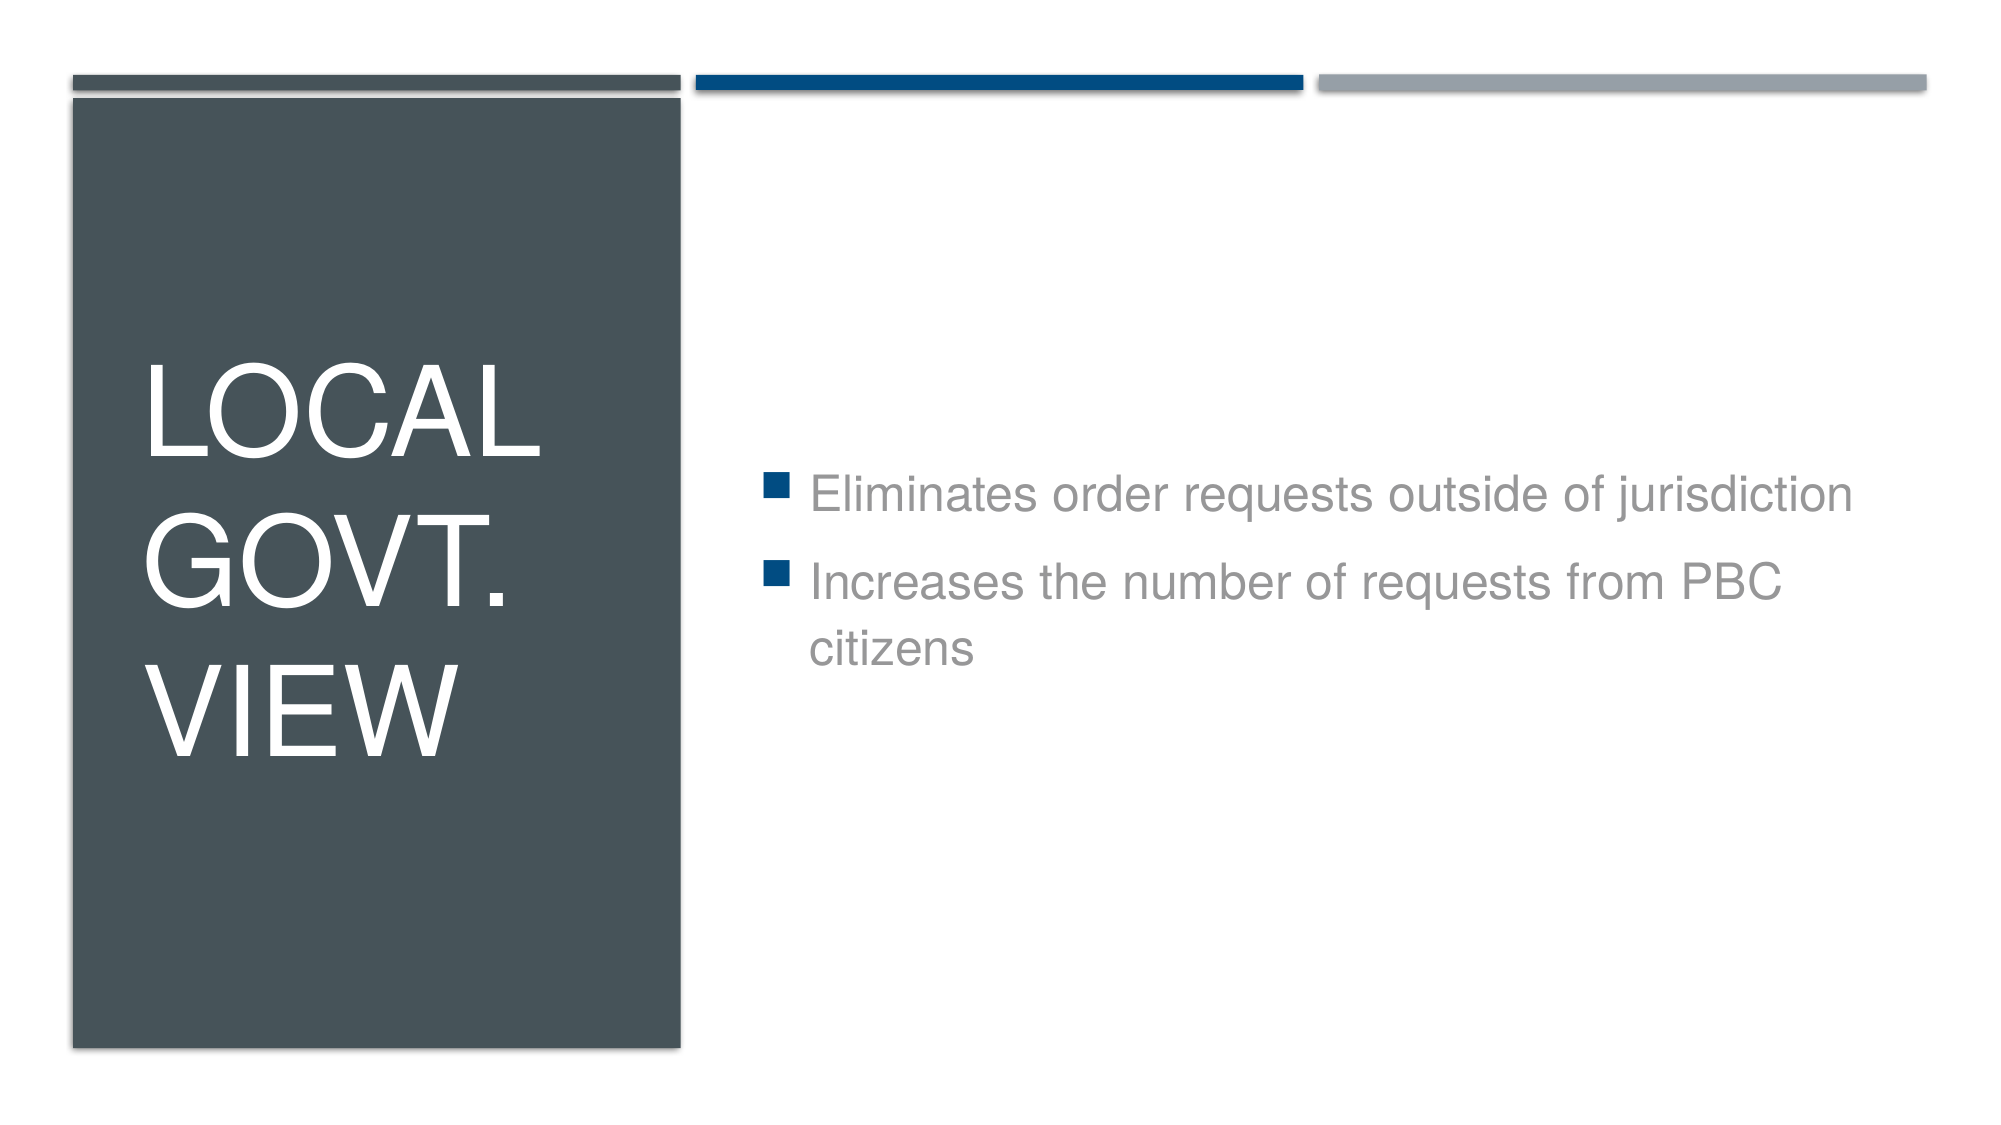

# Local govt. view
Eliminates order requests outside of jurisdiction
Increases the number of requests from PBC citizens